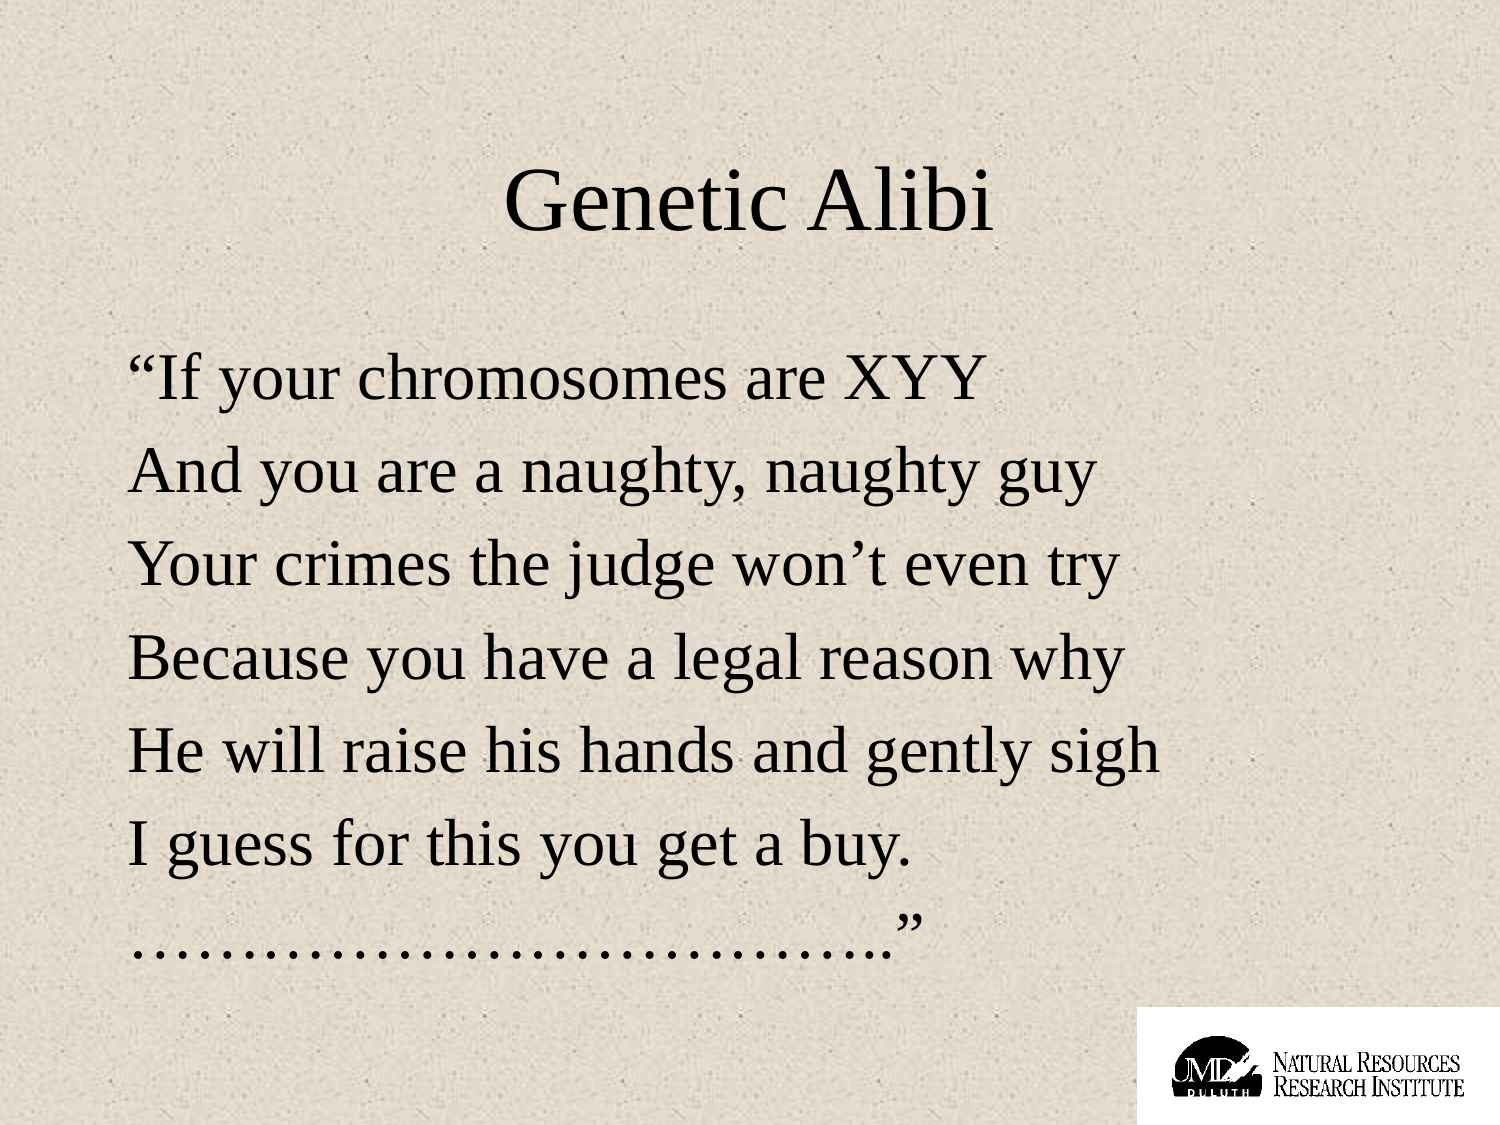

# Genetic Alibi
“If your chromosomes are XYY
And you are a naughty, naughty guy
Your crimes the judge won’t even try
Because you have a legal reason why
He will raise his hands and gently sigh
I guess for this you get a buy.
……………………………..”